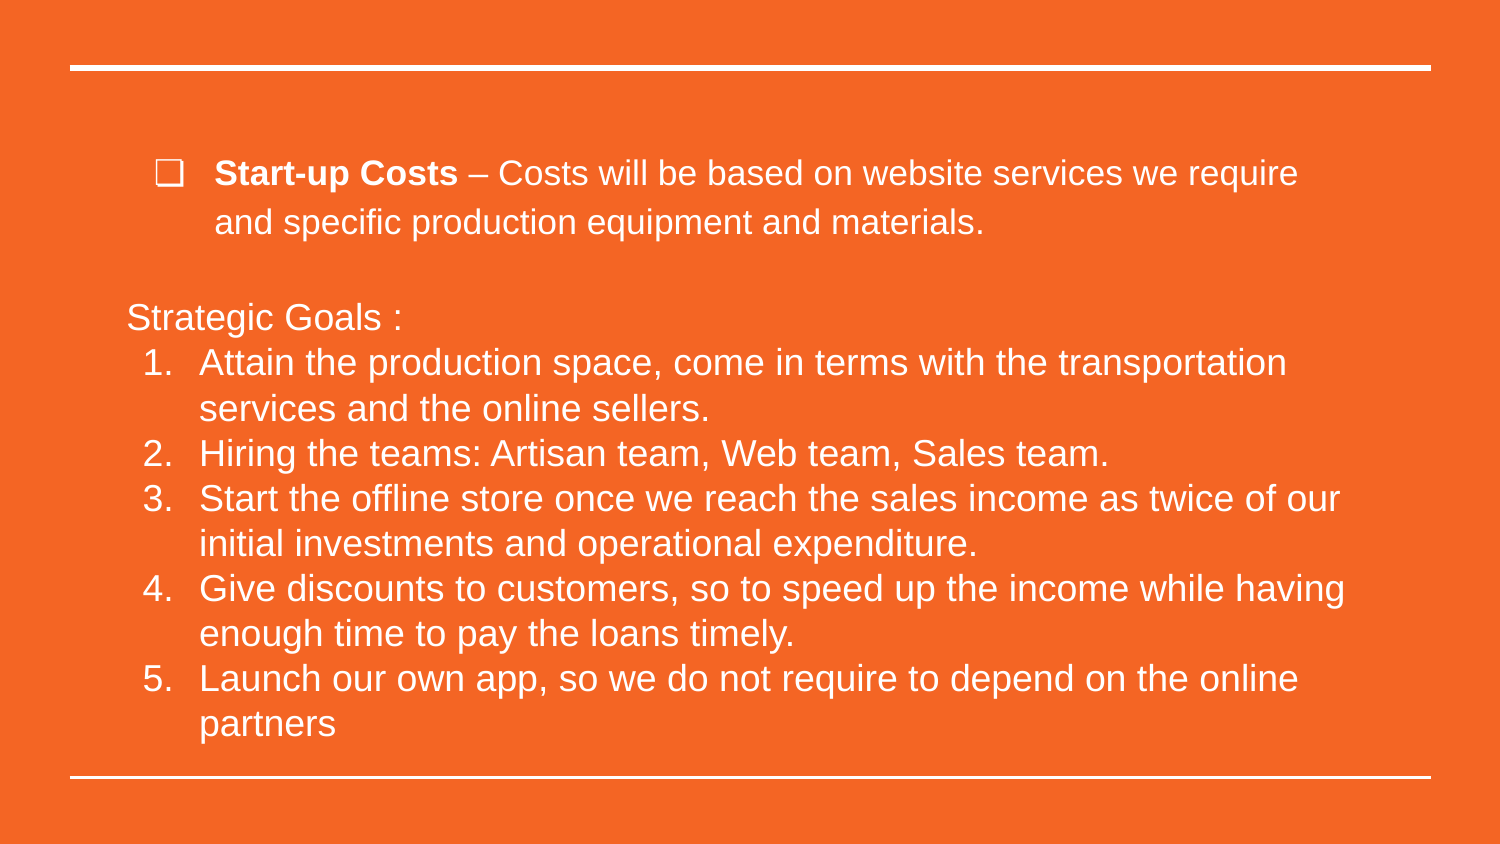

Start-up Costs – Costs will be based on website services we require and specific production equipment and materials.

Strategic Goals :
Attain the production space, come in terms with the transportation services and the online sellers.
Hiring the teams: Artisan team, Web team, Sales team.
Start the offline store once we reach the sales income as twice of our initial investments and operational expenditure.
Give discounts to customers, so to speed up the income while having enough time to pay the loans timely.
Launch our own app, so we do not require to depend on the online partners